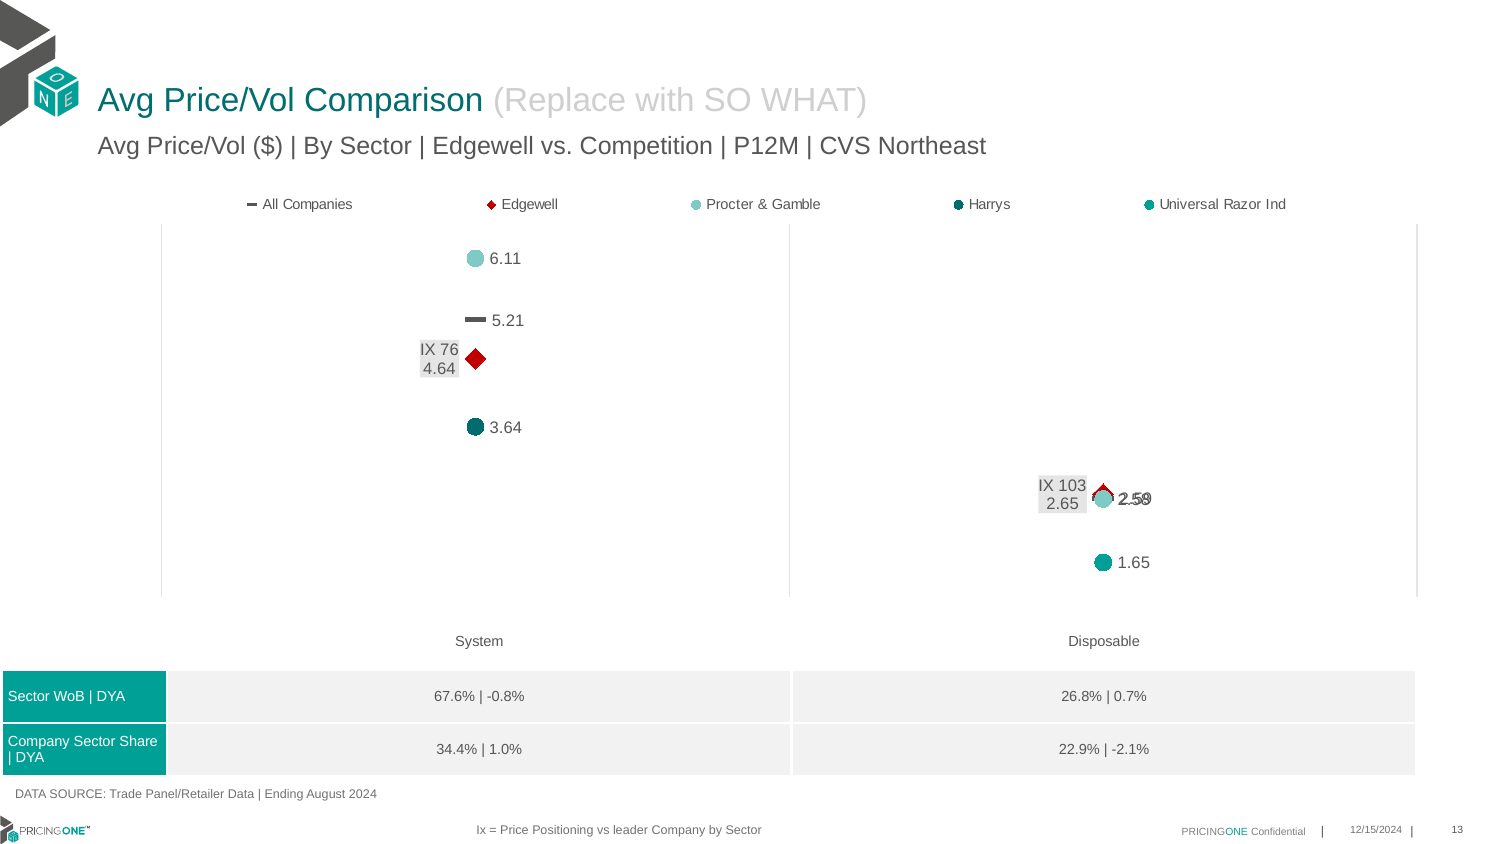

# Avg Price/Vol Comparison (Replace with SO WHAT)
Avg Price/Vol ($) | By Sector | Edgewell vs. Competition | P12M | CVS Northeast

### Chart

| Category | All Companies | Edgewell | Procter & Gamble | Harrys | Universal Razor Ind |
|---|---|---|---|---|---|
| IX 76 | 5.21 | 4.64 | 6.11 | 3.64 | None |
| IX 103 | 2.59 | 2.65 | 2.58 | None | 1.65 |
|  | System | Disposable |
| --- | --- | --- |
| Sector WoB | DYA | 67.6% | -0.8% | 26.8% | 0.7% |
| Company Sector Share | DYA | 34.4% | 1.0% | 22.9% | -2.1% |
DATA SOURCE: Trade Panel/Retailer Data | Ending August 2024
Ix = Price Positioning vs leader Company by Sector
12/15/2024
13